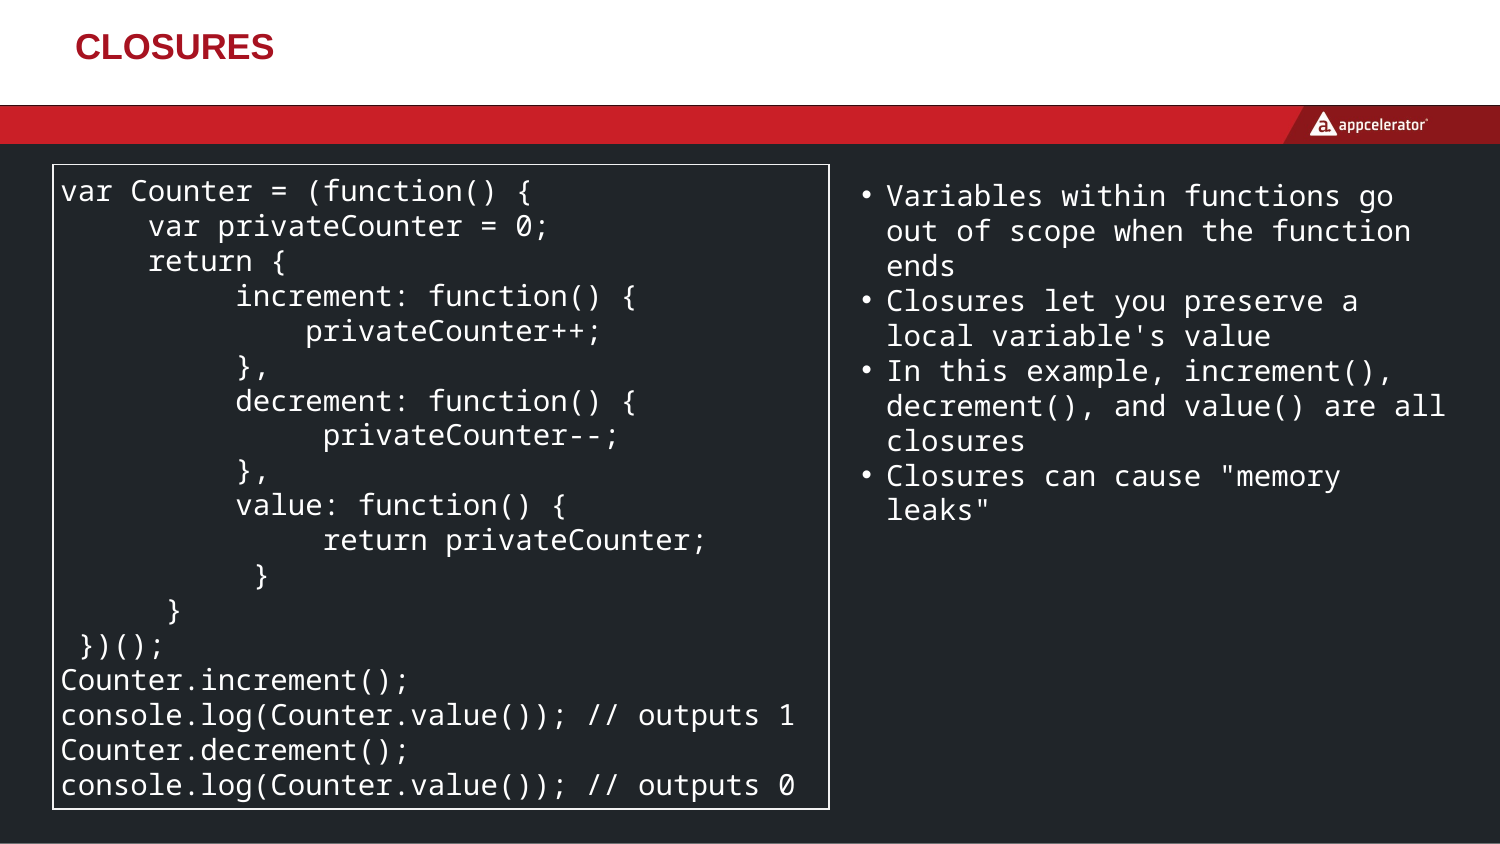

# Closures

var Counter = (function() {
     var privateCounter = 0;
     return {
          increment: function() {
              privateCounter++;
          },
          decrement: function() {
               privateCounter--;
          },
          value: function() {
               return privateCounter;
           }
      }
 })();
Counter.increment();
console.log(Counter.value()); // outputs 1
Counter.decrement(); console.log(Counter.value()); // outputs 0
Variables within functions go out of scope when the function ends
Closures let you preserve a local variable's value
In this example, increment(), decrement(), and value() are all closures
Closures can cause "memory leaks"